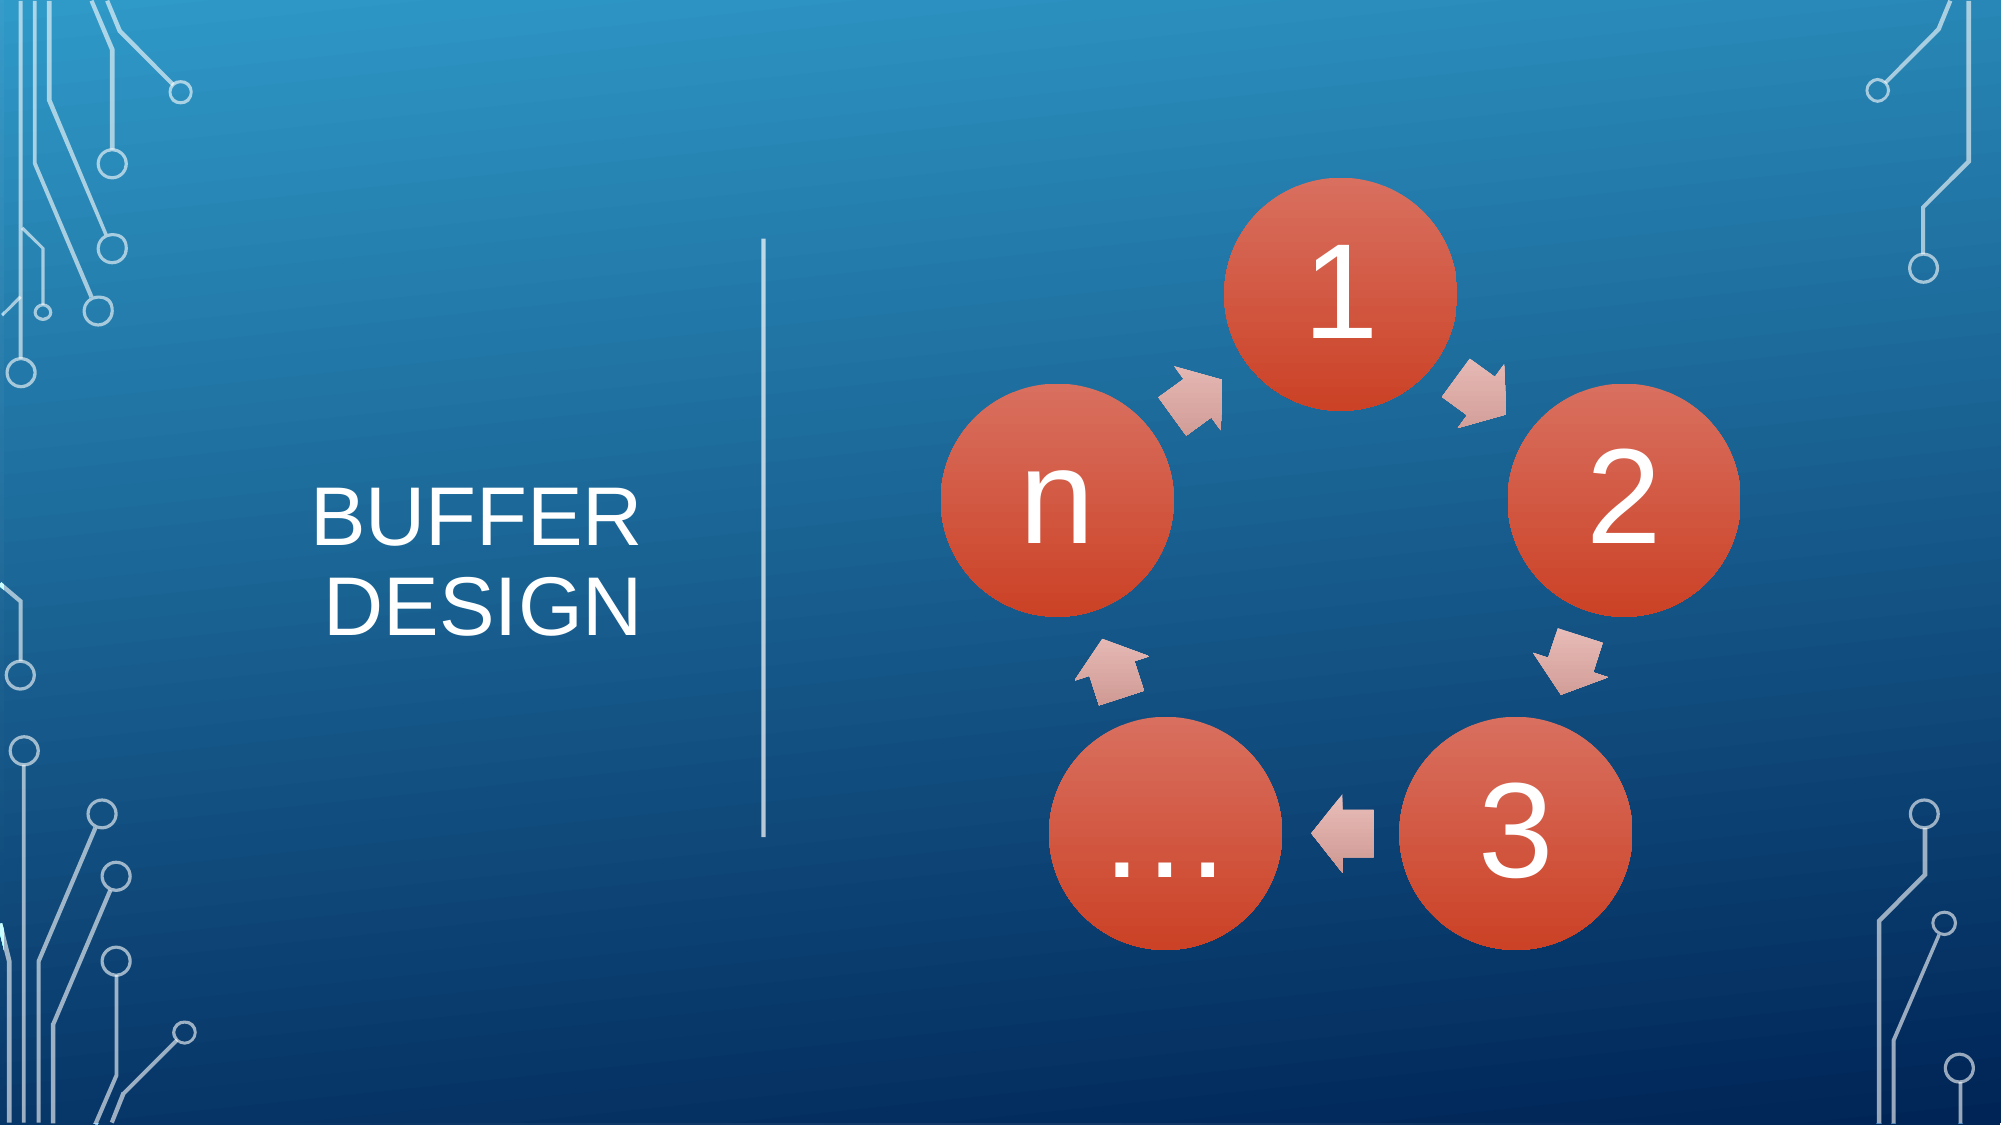

# Buffer design
1

2

3

…

n